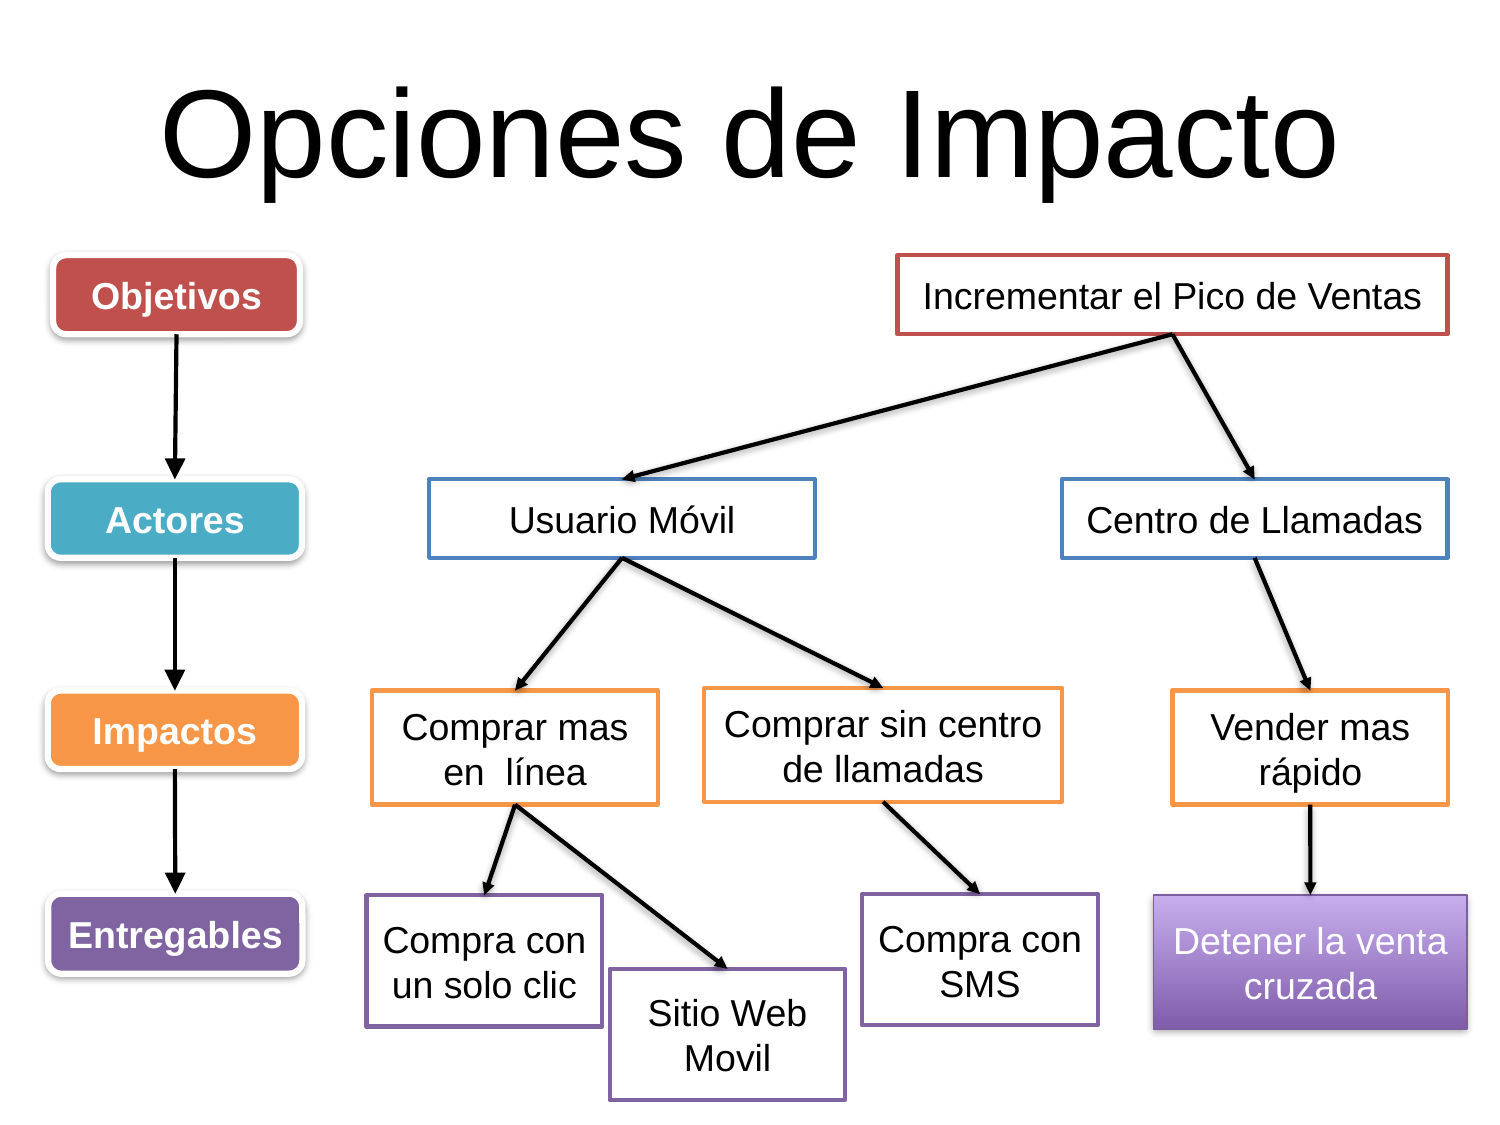

Opciones de Impacto

Objetivos
Incrementar el Pico de Ventas
Actores
Usuario Móvil
Centro de Llamadas
Comprar sin centro de llamadas
Impactos
Comprar mas en  línea
Vender mas rápido
Entregables
Compra con SMS
Detener la venta cruzada
Compra con un solo clic
Sitio Web
Movil